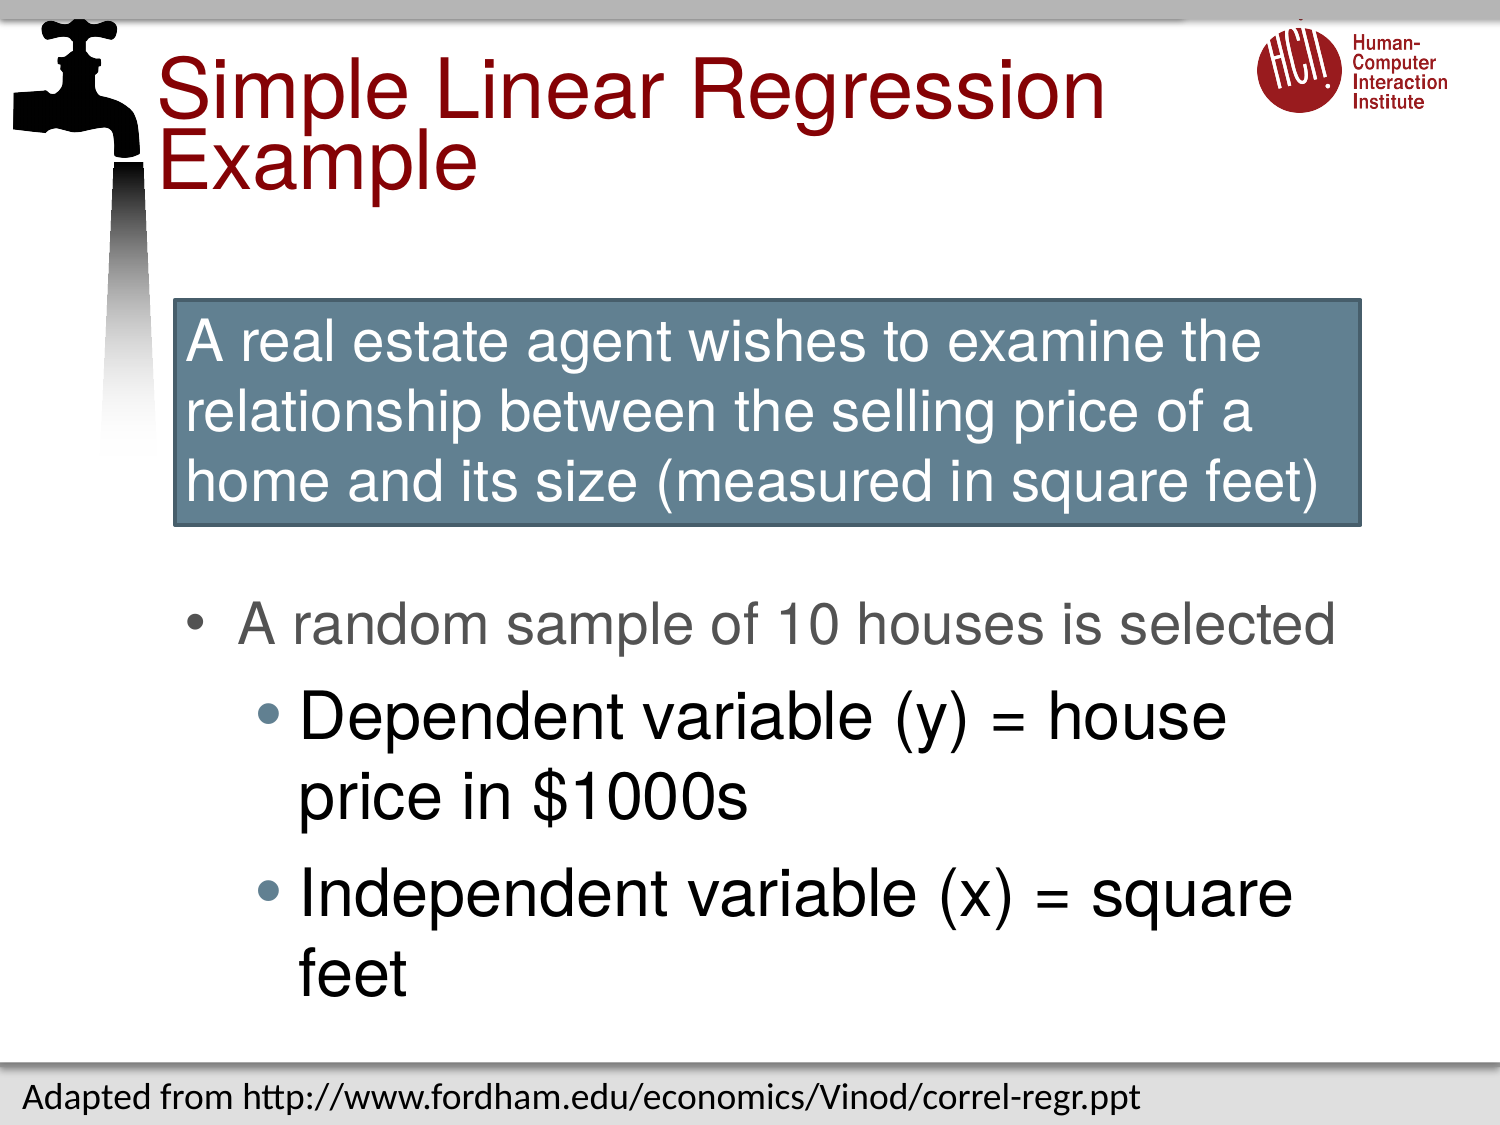

# Simple Linear Regression Example

A real estate agent wishes to examine the relationship between the selling price of a home and its size (measured in square feet)

A random sample of 10 houses is selected
Dependent variable (y) = house price in $1000s
Independent variable (x) = square feet
Adapted from http://www.fordham.edu/economics/Vinod/correl-regr.ppt